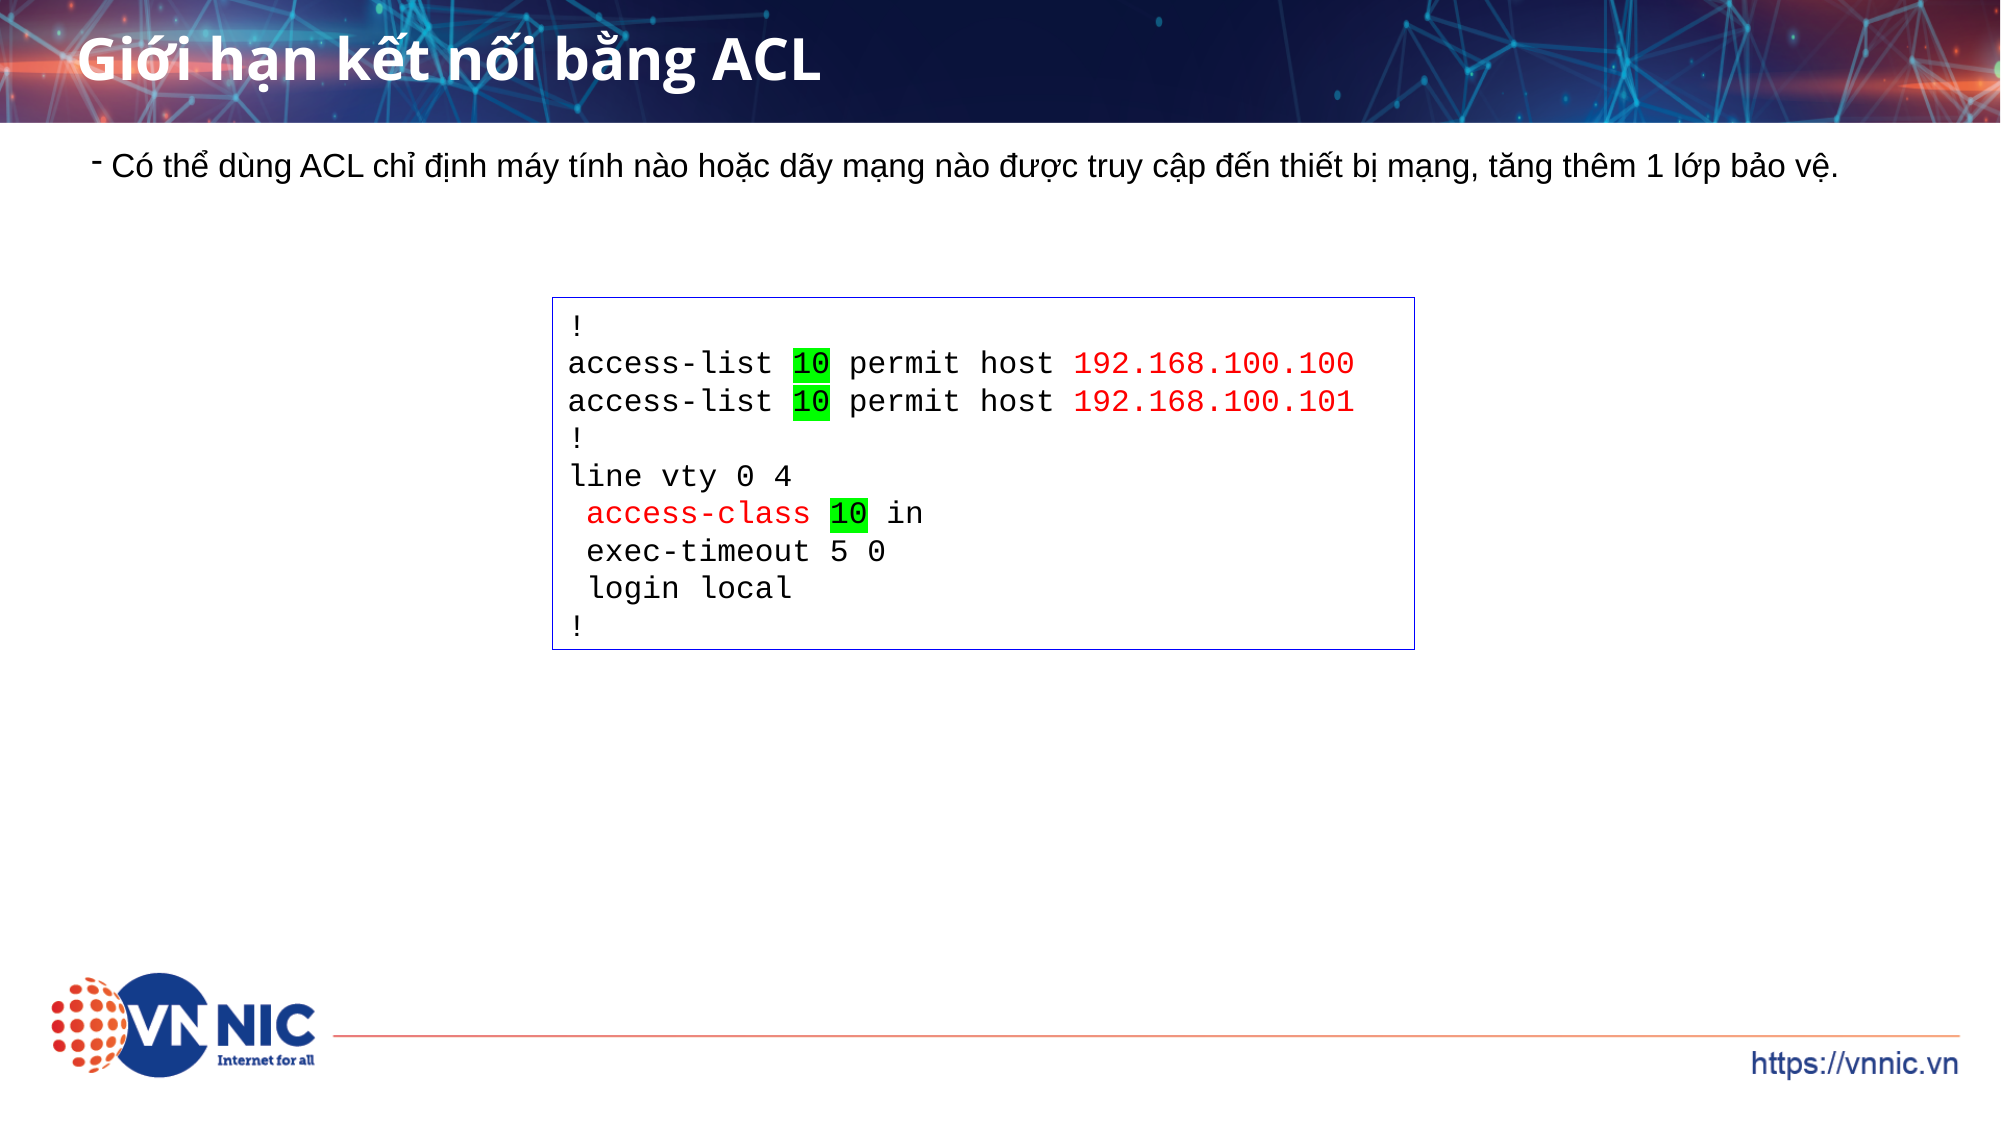

# Giới hạn kết nối bằng ACL
 Có thể dùng ACL chỉ định máy tính nào hoặc dãy mạng nào được truy cập đến thiết bị mạng, tăng thêm 1 lớp bảo vệ.
!
access-list 10 permit host 192.168.100.100
access-list 10 permit host 192.168.100.101
!
line vty 0 4
 access-class 10 in
 exec-timeout 5 0
 login local
!